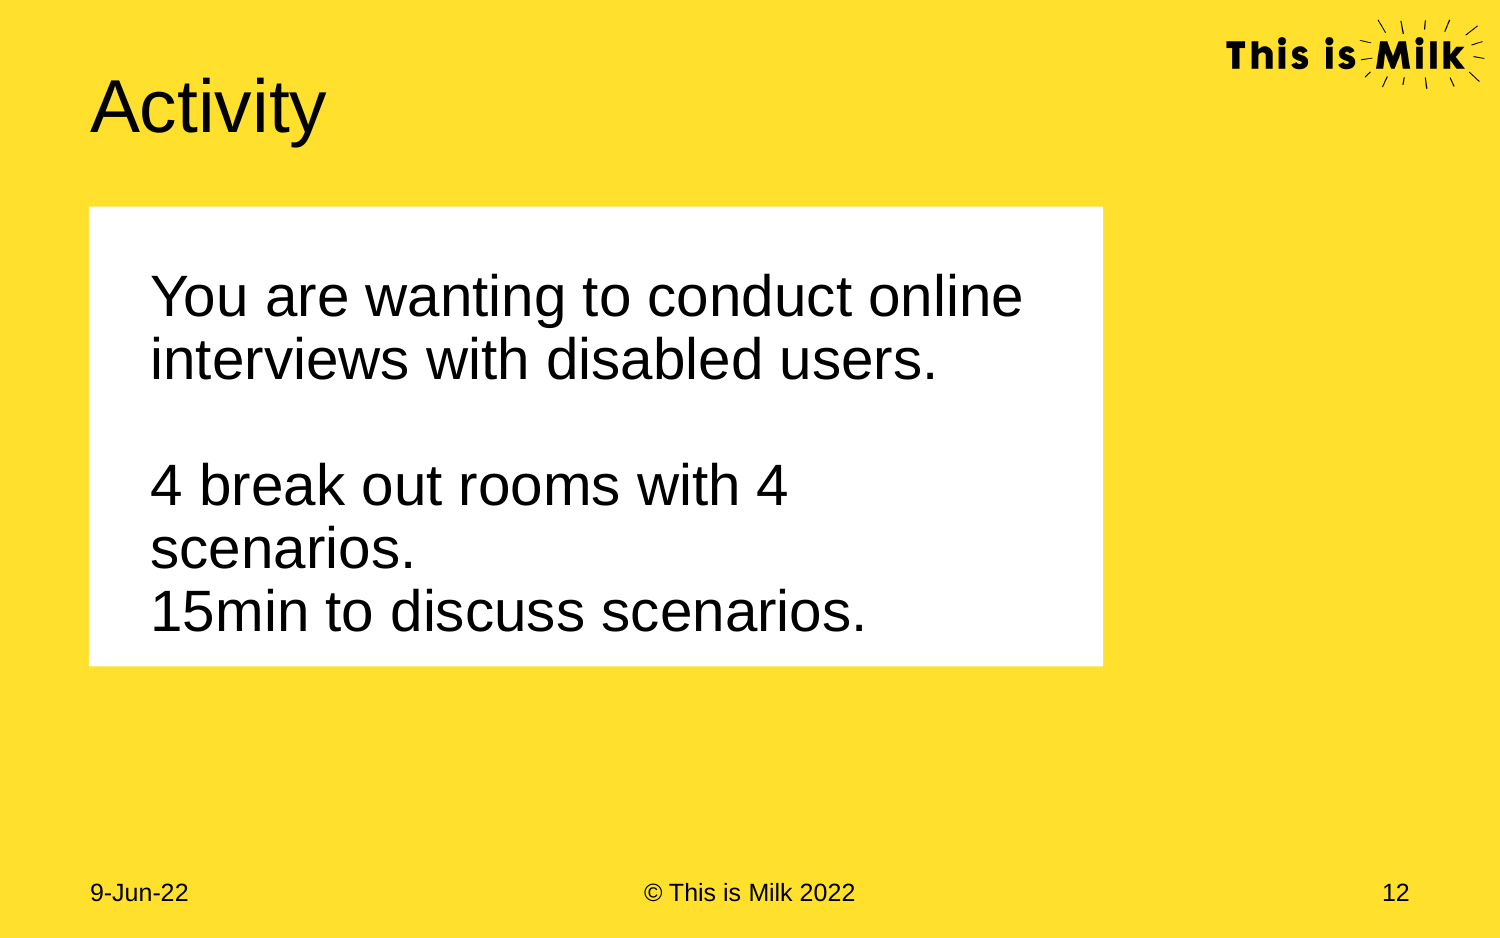

Activity

# You are wanting to conduct online interviews with disabled users. 4 break out rooms with 4 scenarios. 15min to discuss scenarios.
9-Jun-22
© This is Milk 2022

12